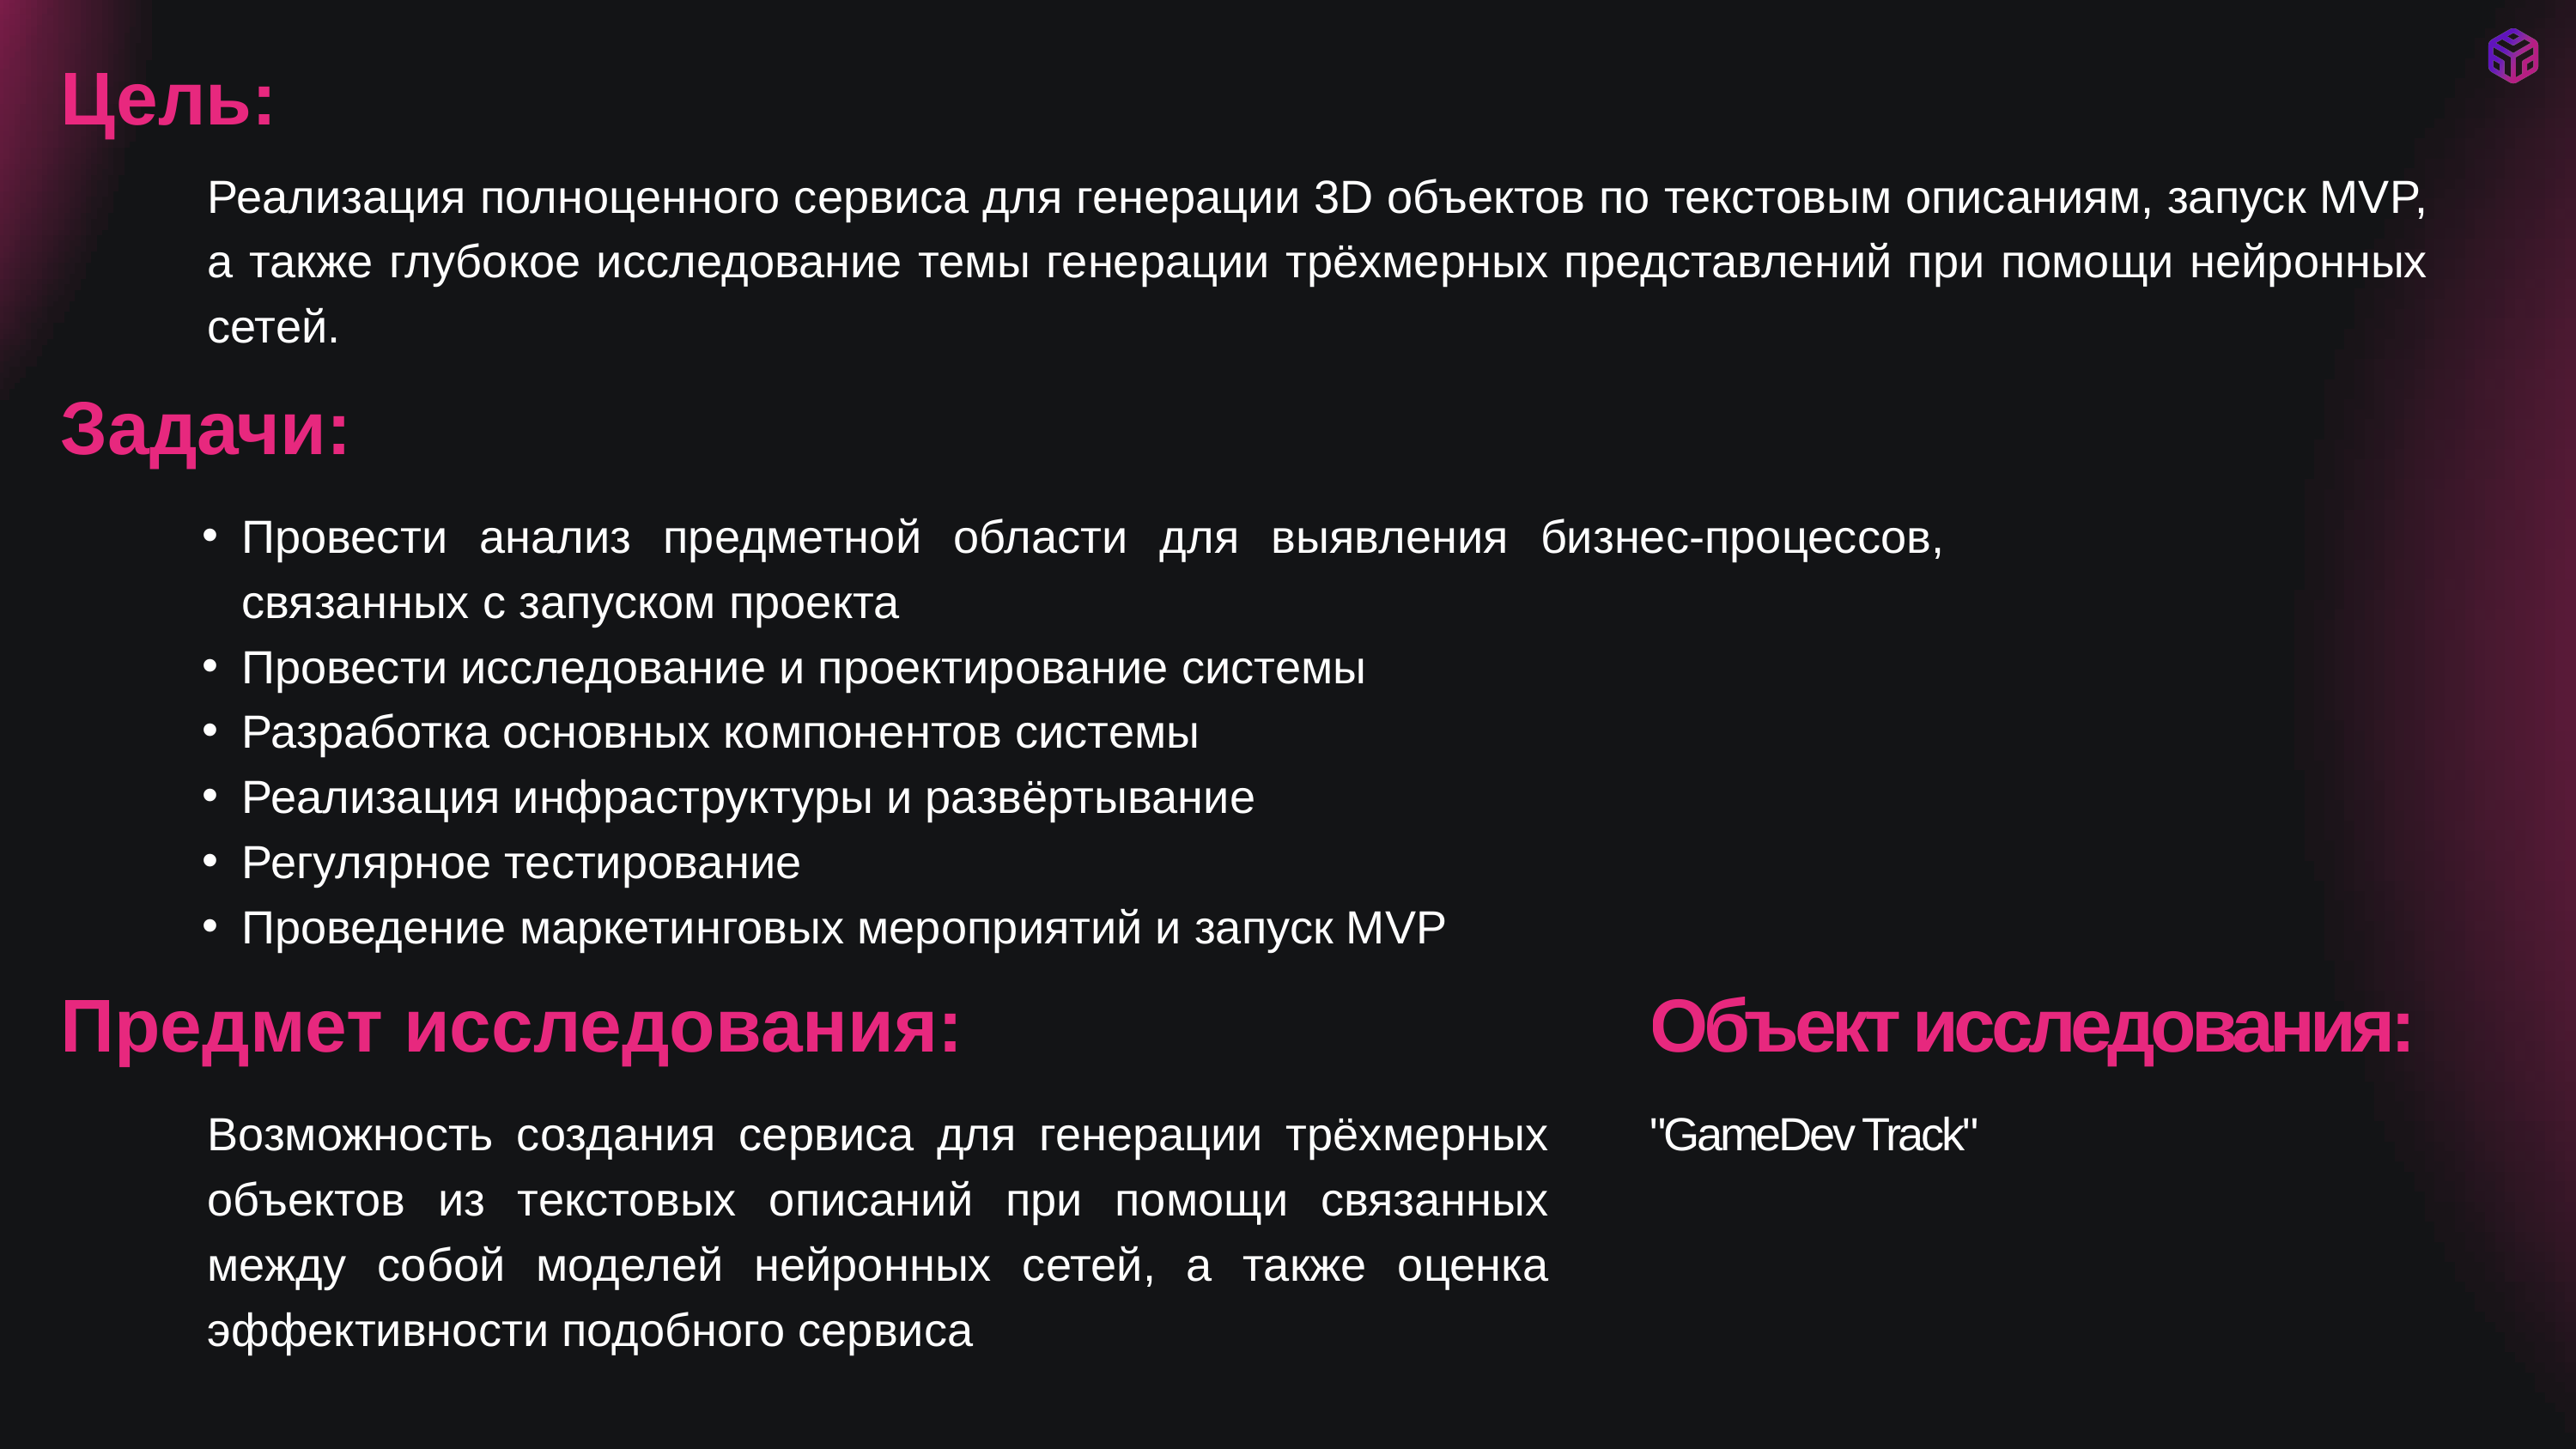

Цель:
Реализация полноценного сервиса для генерации 3D объектов по текстовым описаниям, запуск MVP, а также глубокое исследование темы генерации трёхмерных представлений при помощи нейронных сетей.
Задачи:
Провести анализ предметной области для выявления бизнес-процессов,  связанных с запуском проекта
Провести исследование и проектирование системы
Разработка основных компонентов системы
Реализация инфраструктуры и развёртывание
Регулярное тестирование
Проведение маркетинговых мероприятий и запуск MVP
Предмет исследования:
Объект исследования:
Возможность создания сервиса для генерации трёхмерных объектов из текстовых описаний при помощи связанных между собой моделей нейронных сетей, а также оценка эффективности подобного сервиса
"GameDev Track"